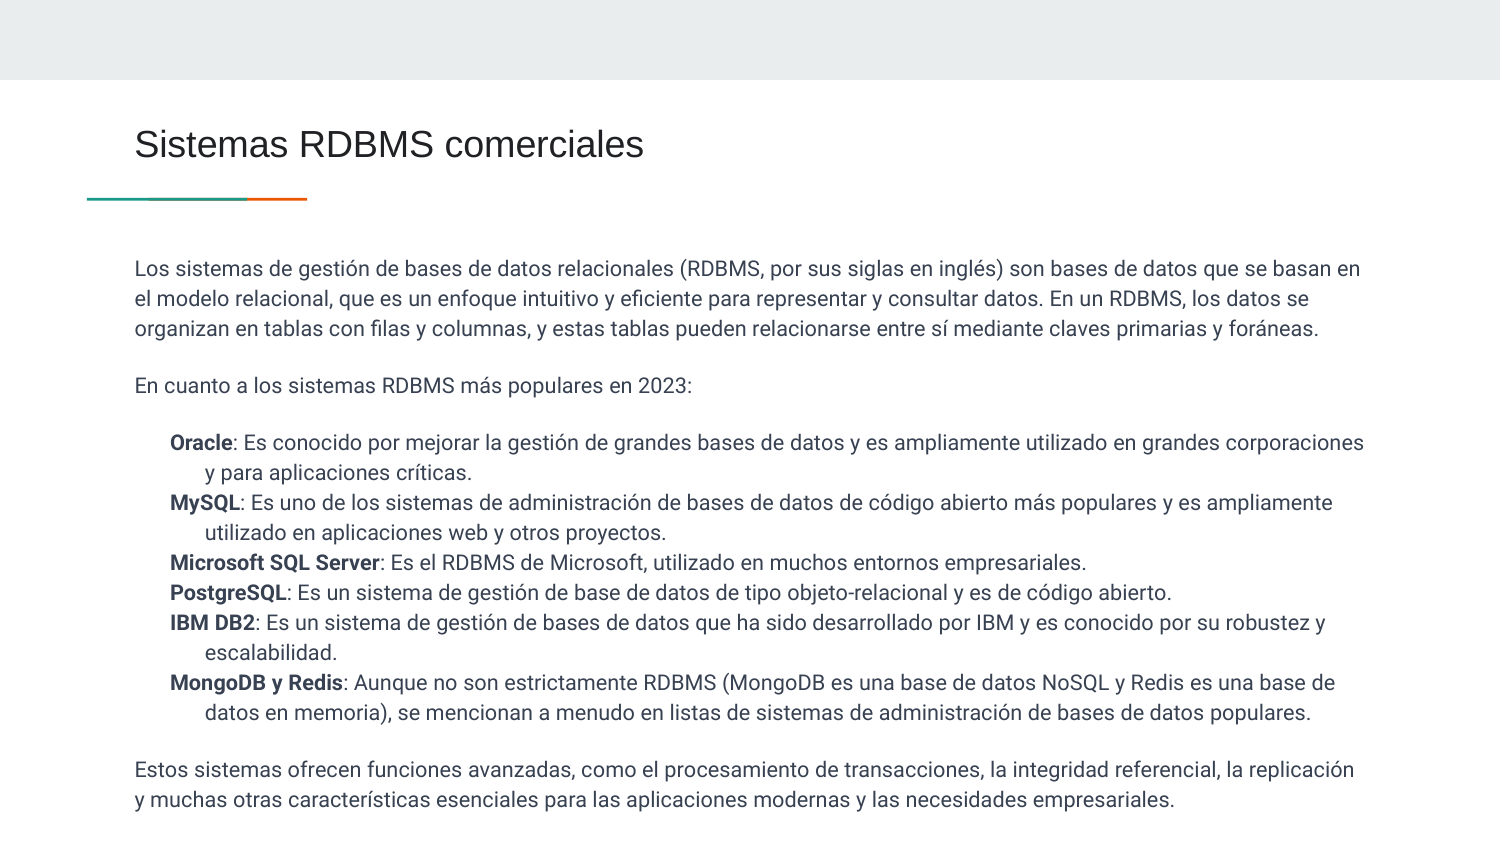

# Sistemas RDBMS comerciales

Los sistemas de gestión de bases de datos relacionales (RDBMS, por sus siglas en inglés) son bases de datos que se basan en el modelo relacional, que es un enfoque intuitivo y eficiente para representar y consultar datos. En un RDBMS, los datos se organizan en tablas con filas y columnas, y estas tablas pueden relacionarse entre sí mediante claves primarias y foráneas.
En cuanto a los sistemas RDBMS más populares en 2023:
Oracle: Es conocido por mejorar la gestión de grandes bases de datos y es ampliamente utilizado en grandes corporaciones y para aplicaciones críticas.
MySQL: Es uno de los sistemas de administración de bases de datos de código abierto más populares y es ampliamente utilizado en aplicaciones web y otros proyectos.
Microsoft SQL Server: Es el RDBMS de Microsoft, utilizado en muchos entornos empresariales.
PostgreSQL: Es un sistema de gestión de base de datos de tipo objeto-relacional y es de código abierto.
IBM DB2: Es un sistema de gestión de bases de datos que ha sido desarrollado por IBM y es conocido por su robustez y escalabilidad.
MongoDB y Redis: Aunque no son estrictamente RDBMS (MongoDB es una base de datos NoSQL y Redis es una base de datos en memoria), se mencionan a menudo en listas de sistemas de administración de bases de datos populares.
Estos sistemas ofrecen funciones avanzadas, como el procesamiento de transacciones, la integridad referencial, la replicación y muchas otras características esenciales para las aplicaciones modernas y las necesidades empresariales.